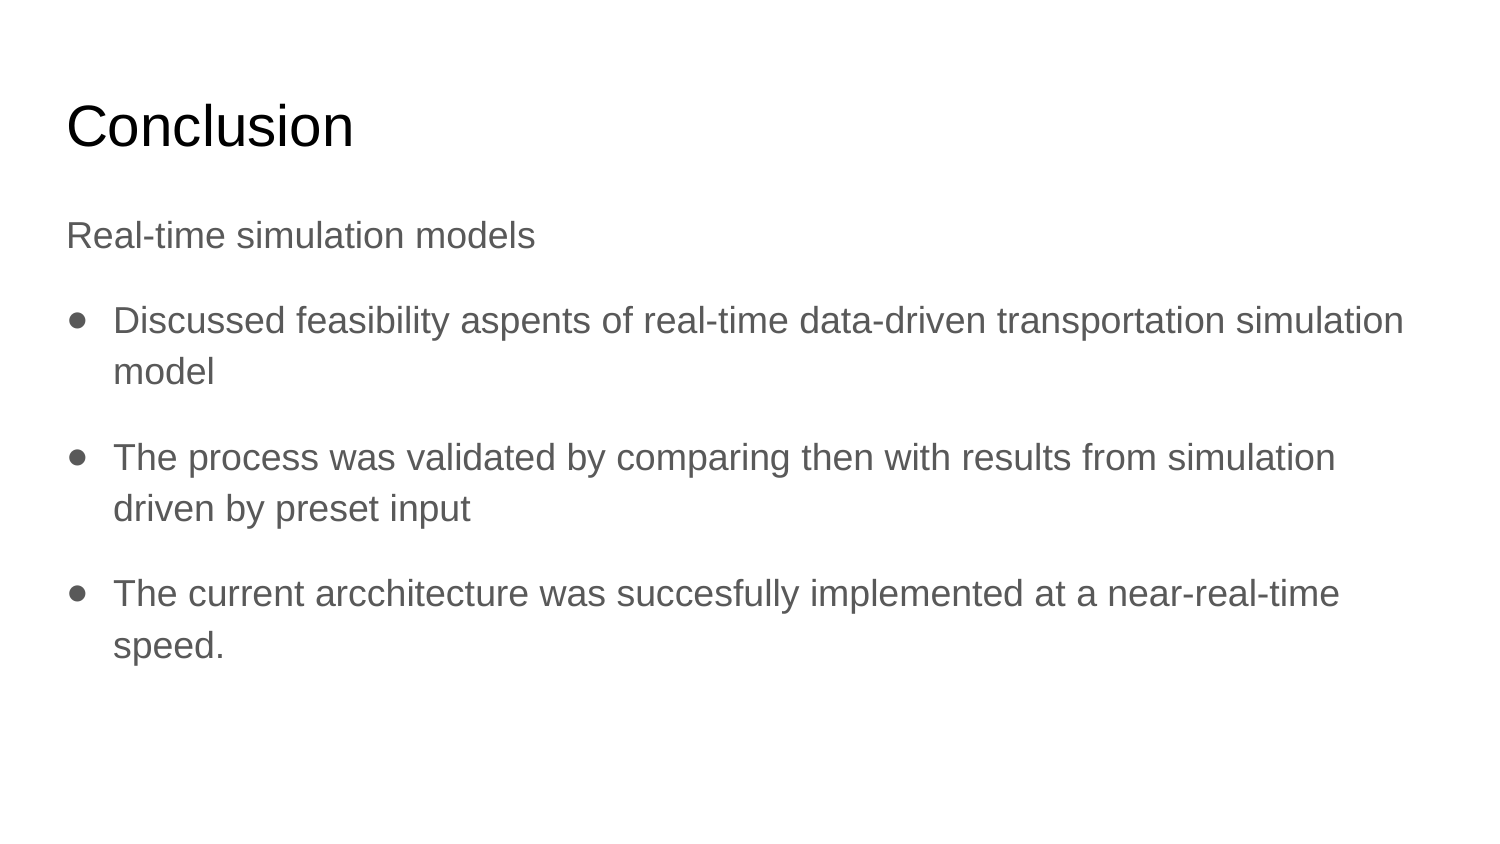

# Conclusion

Real-time simulation models
Discussed feasibility aspents of real-time data-driven transportation simulation model
The process was validated by comparing then with results from simulation driven by preset input
The current arcchitecture was succesfully implemented at a near-real-time speed.